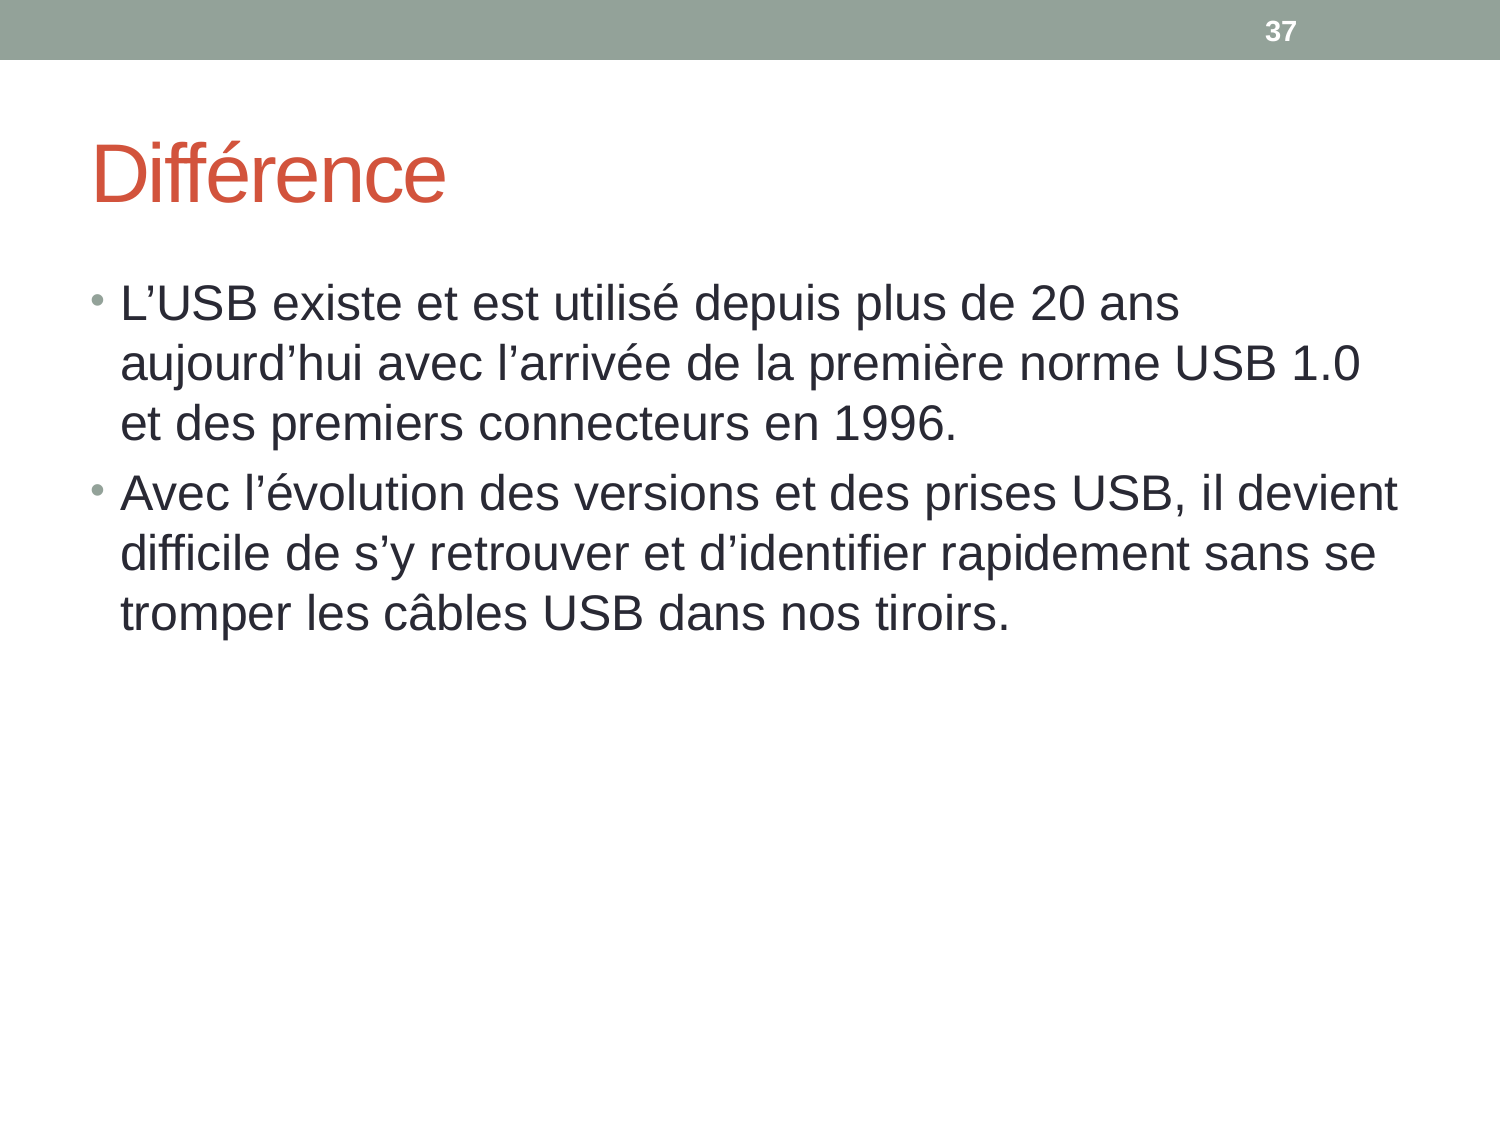

37
# Différence
L’USB existe et est utilisé depuis plus de 20 ans aujourd’hui avec l’arrivée de la première norme USB 1.0 et des premiers connecteurs en 1996.
Avec l’évolution des versions et des prises USB, il devient difficile de s’y retrouver et d’identifier rapidement sans se tromper les câbles USB dans nos tiroirs.